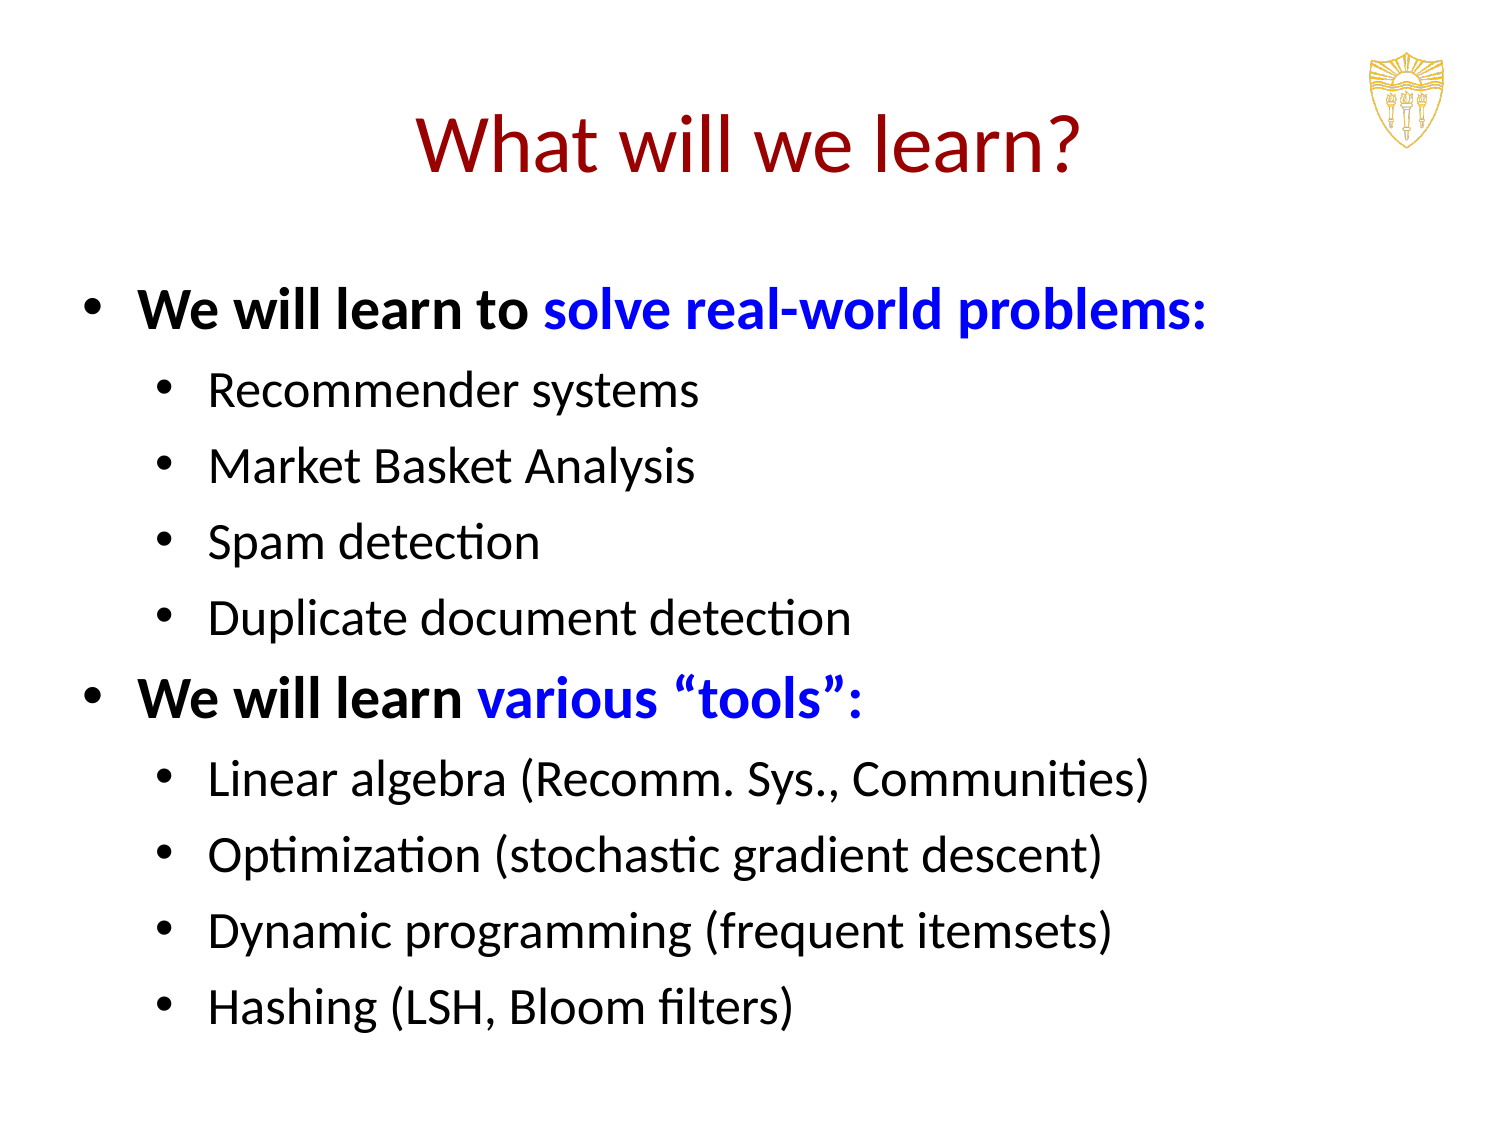

# What will we learn?
We will learn to solve real-world problems:
Recommender systems
Market Basket Analysis
Spam detection
Duplicate document detection
We will learn various “tools”:
Linear algebra (Recomm. Sys., Communities)
Optimization (stochastic gradient descent)
Dynamic programming (frequent itemsets)
Hashing (LSH, Bloom filters)